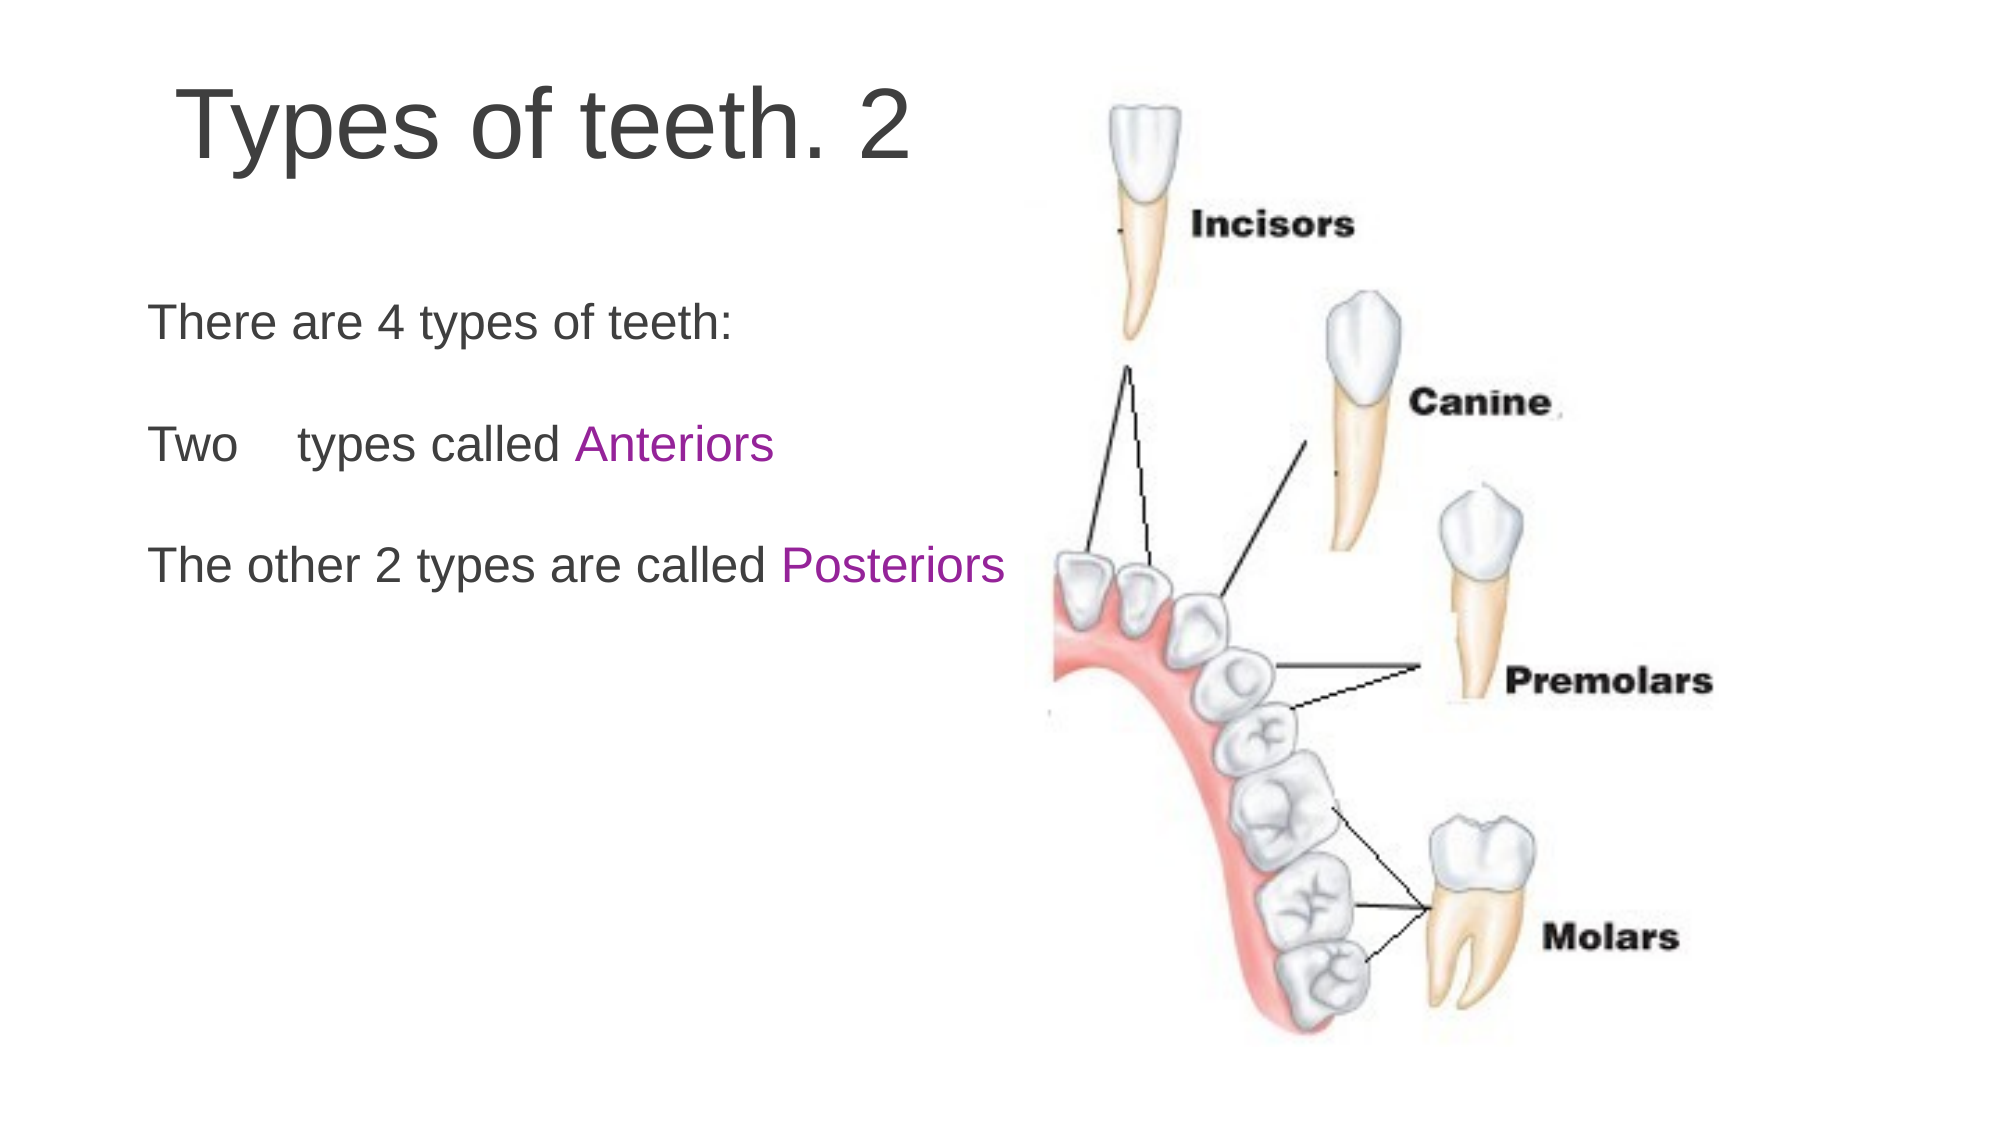

# Types of teeth. 2

There are 4 types of teeth:

Two	types called Anteriors

The other 2 types are called Posteriors